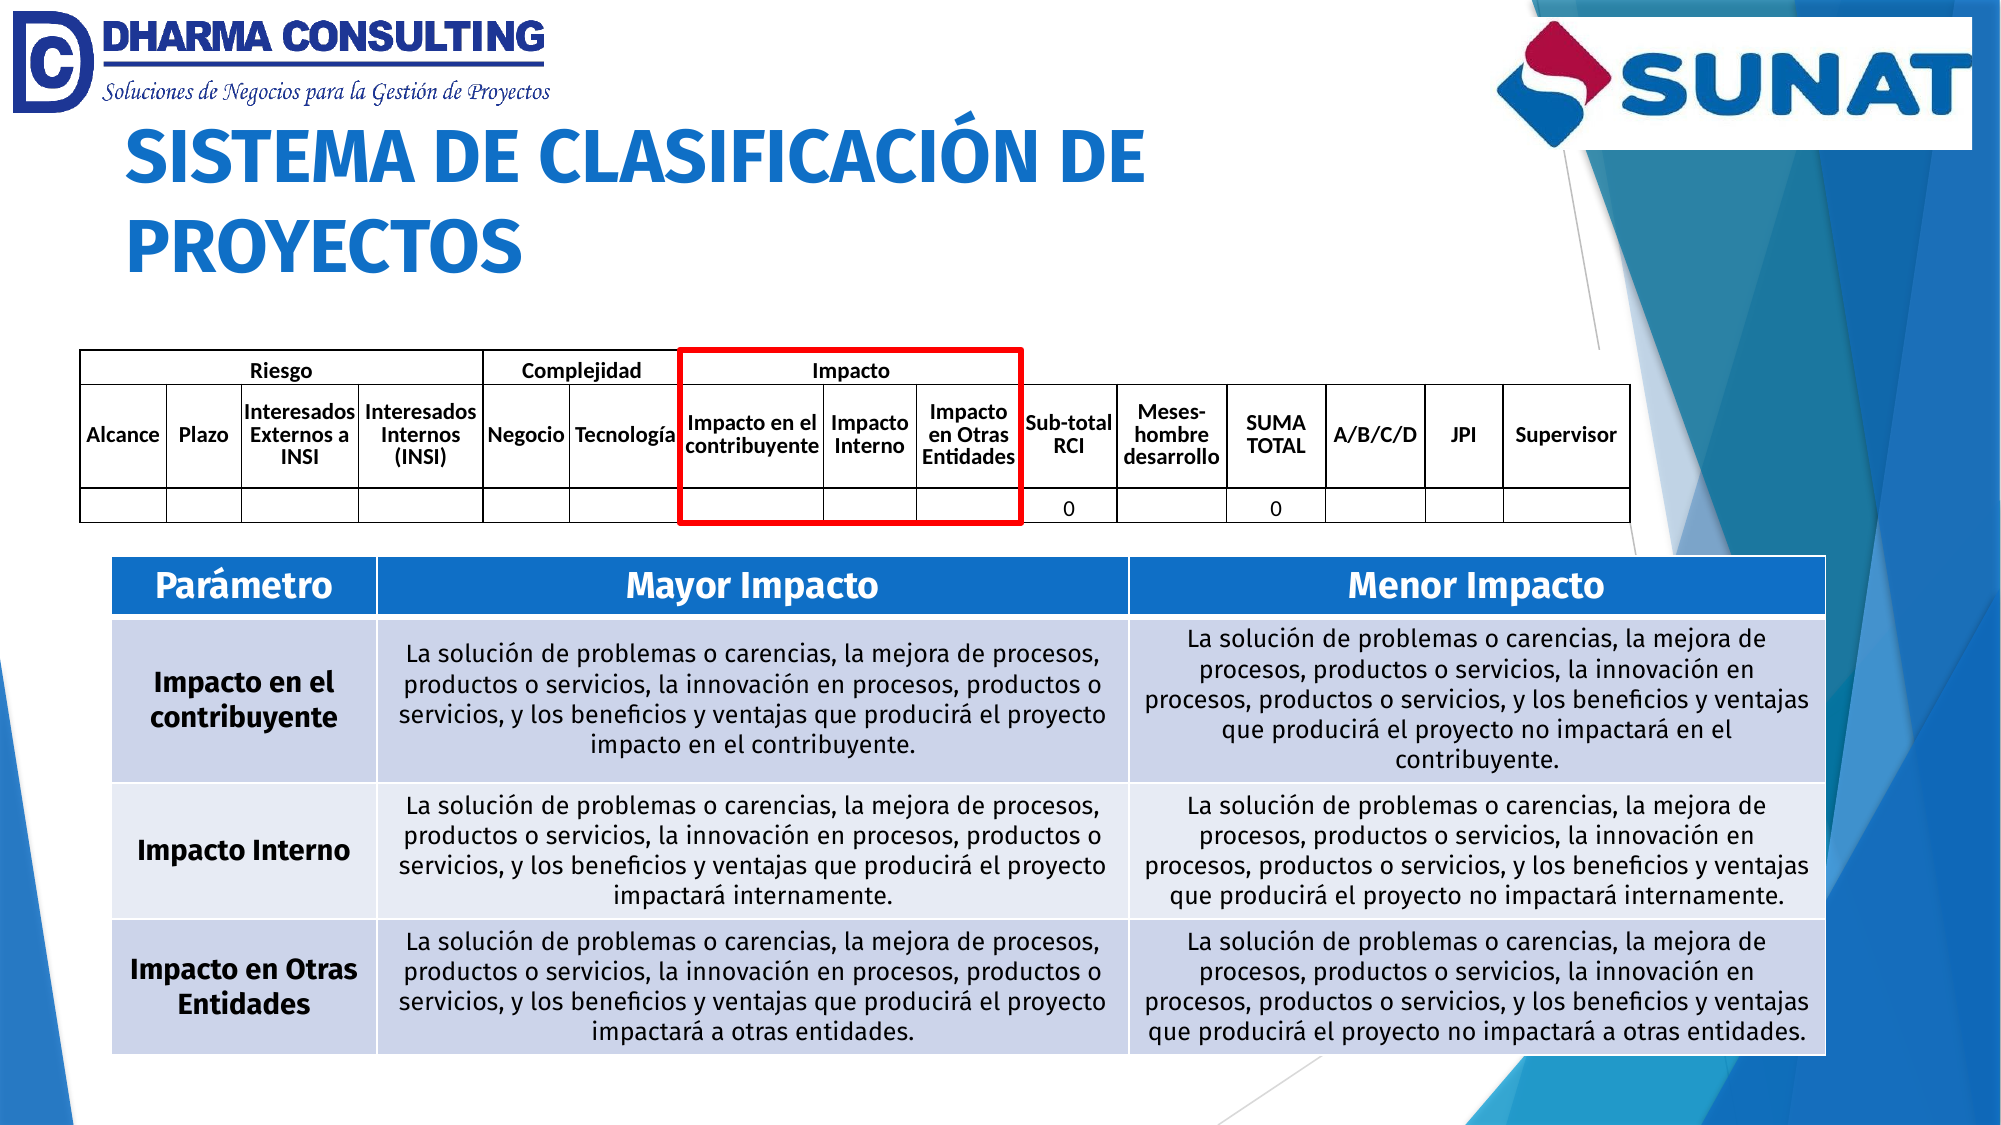

SISTEMA DE CLASIFICACIÓN DE PROYECTOS
| Riesgo |  |  |  | Complejidad |  | Impacto |  |  |  |  |  |  |  |  |
| --- | --- | --- | --- | --- | --- | --- | --- | --- | --- | --- | --- | --- | --- | --- |
| Alcance | Plazo | Interesados Externos a INSI | Interesados Internos (INSI) | Negocio | Tecnología | Impacto en el contribuyente | Impacto Interno | Impacto en Otras Entidades | Sub-total RCI | Meses-hombre desarrollo | SUMA TOTAL | A/B/C/D | JPI | Supervisor |
|  |  |  |  |  |  |  |  |  | 0 |  | 0 |  |  |  |

| Parámetro | Mayor Impacto | Menor Impacto |
| --- | --- | --- |
| Impacto en el contribuyente | La solución de problemas o carencias, la mejora de procesos, productos o servicios, la innovación en procesos, productos o servicios, y los beneficios y ventajas que producirá el proyecto impacto en el contribuyente. | La solución de problemas o carencias, la mejora de procesos, productos o servicios, la innovación en procesos, productos o servicios, y los beneficios y ventajas que producirá el proyecto no impactará en el contribuyente. |
| Impacto Interno | La solución de problemas o carencias, la mejora de procesos, productos o servicios, la innovación en procesos, productos o servicios, y los beneficios y ventajas que producirá el proyecto impactará internamente. | La solución de problemas o carencias, la mejora de procesos, productos o servicios, la innovación en procesos, productos o servicios, y los beneficios y ventajas que producirá el proyecto no impactará internamente. |
| Impacto en Otras Entidades | La solución de problemas o carencias, la mejora de procesos, productos o servicios, la innovación en procesos, productos o servicios, y los beneficios y ventajas que producirá el proyecto impactará a otras entidades. | La solución de problemas o carencias, la mejora de procesos, productos o servicios, la innovación en procesos, productos o servicios, y los beneficios y ventajas que producirá el proyecto no impactará a otras entidades. |